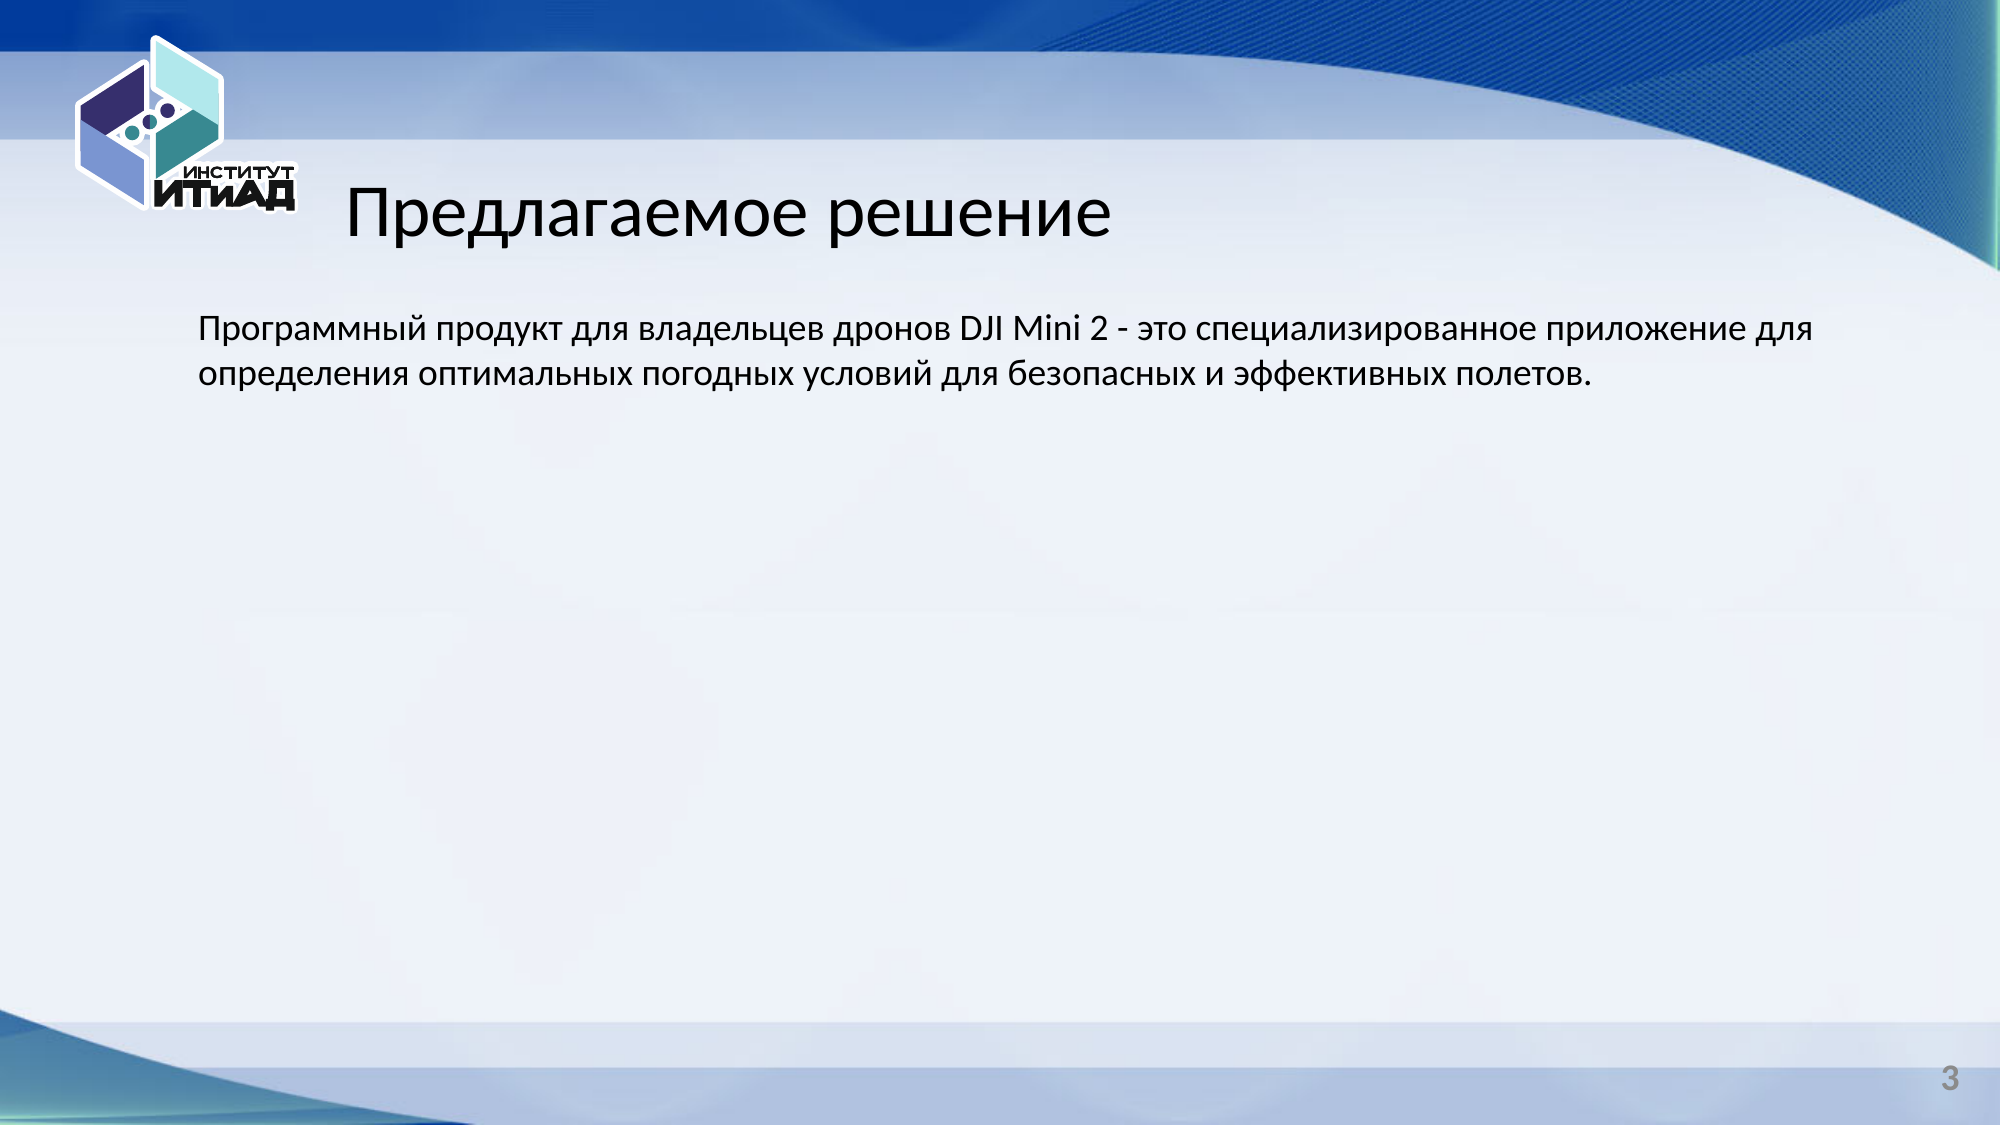

Предлагаемое решение
Программный продукт для владельцев дронов DJI Mini 2 - это специализированное приложение для определения оптимальных погодных условий для безопасных и эффективных полетов.
3